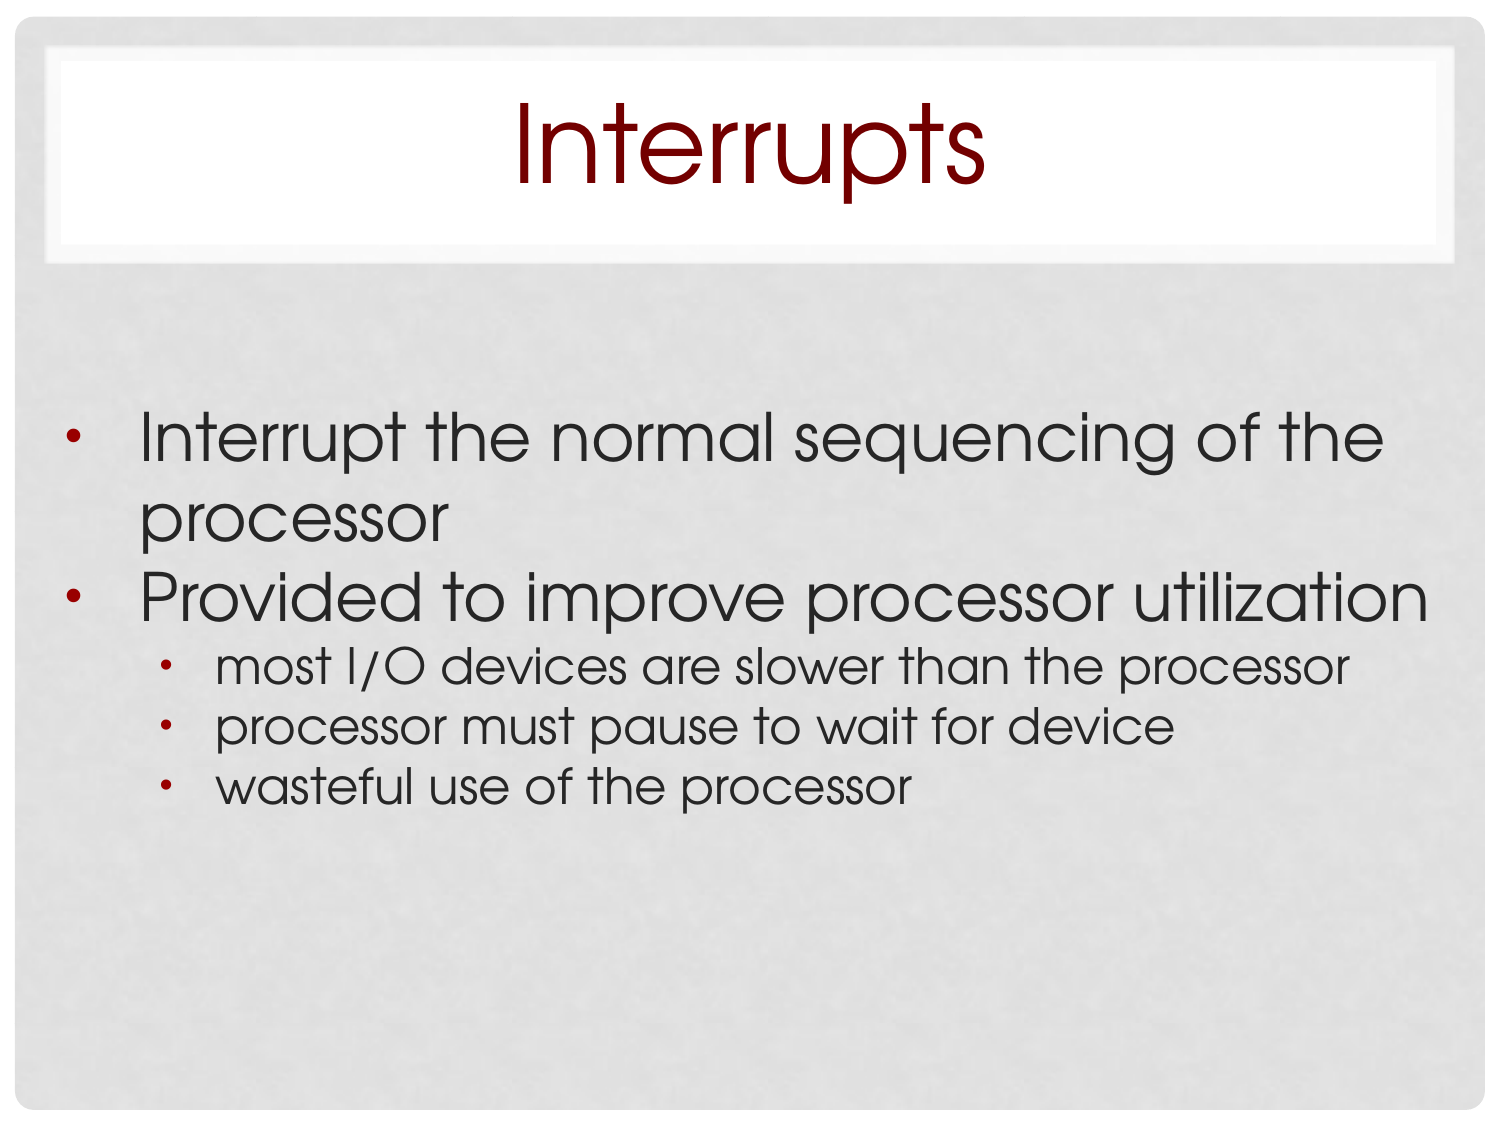

Interrupts
Interrupt the normal sequencing of the processor
Provided to improve processor utilization
most I/O devices are slower than the processor
processor must pause to wait for device
wasteful use of the processor